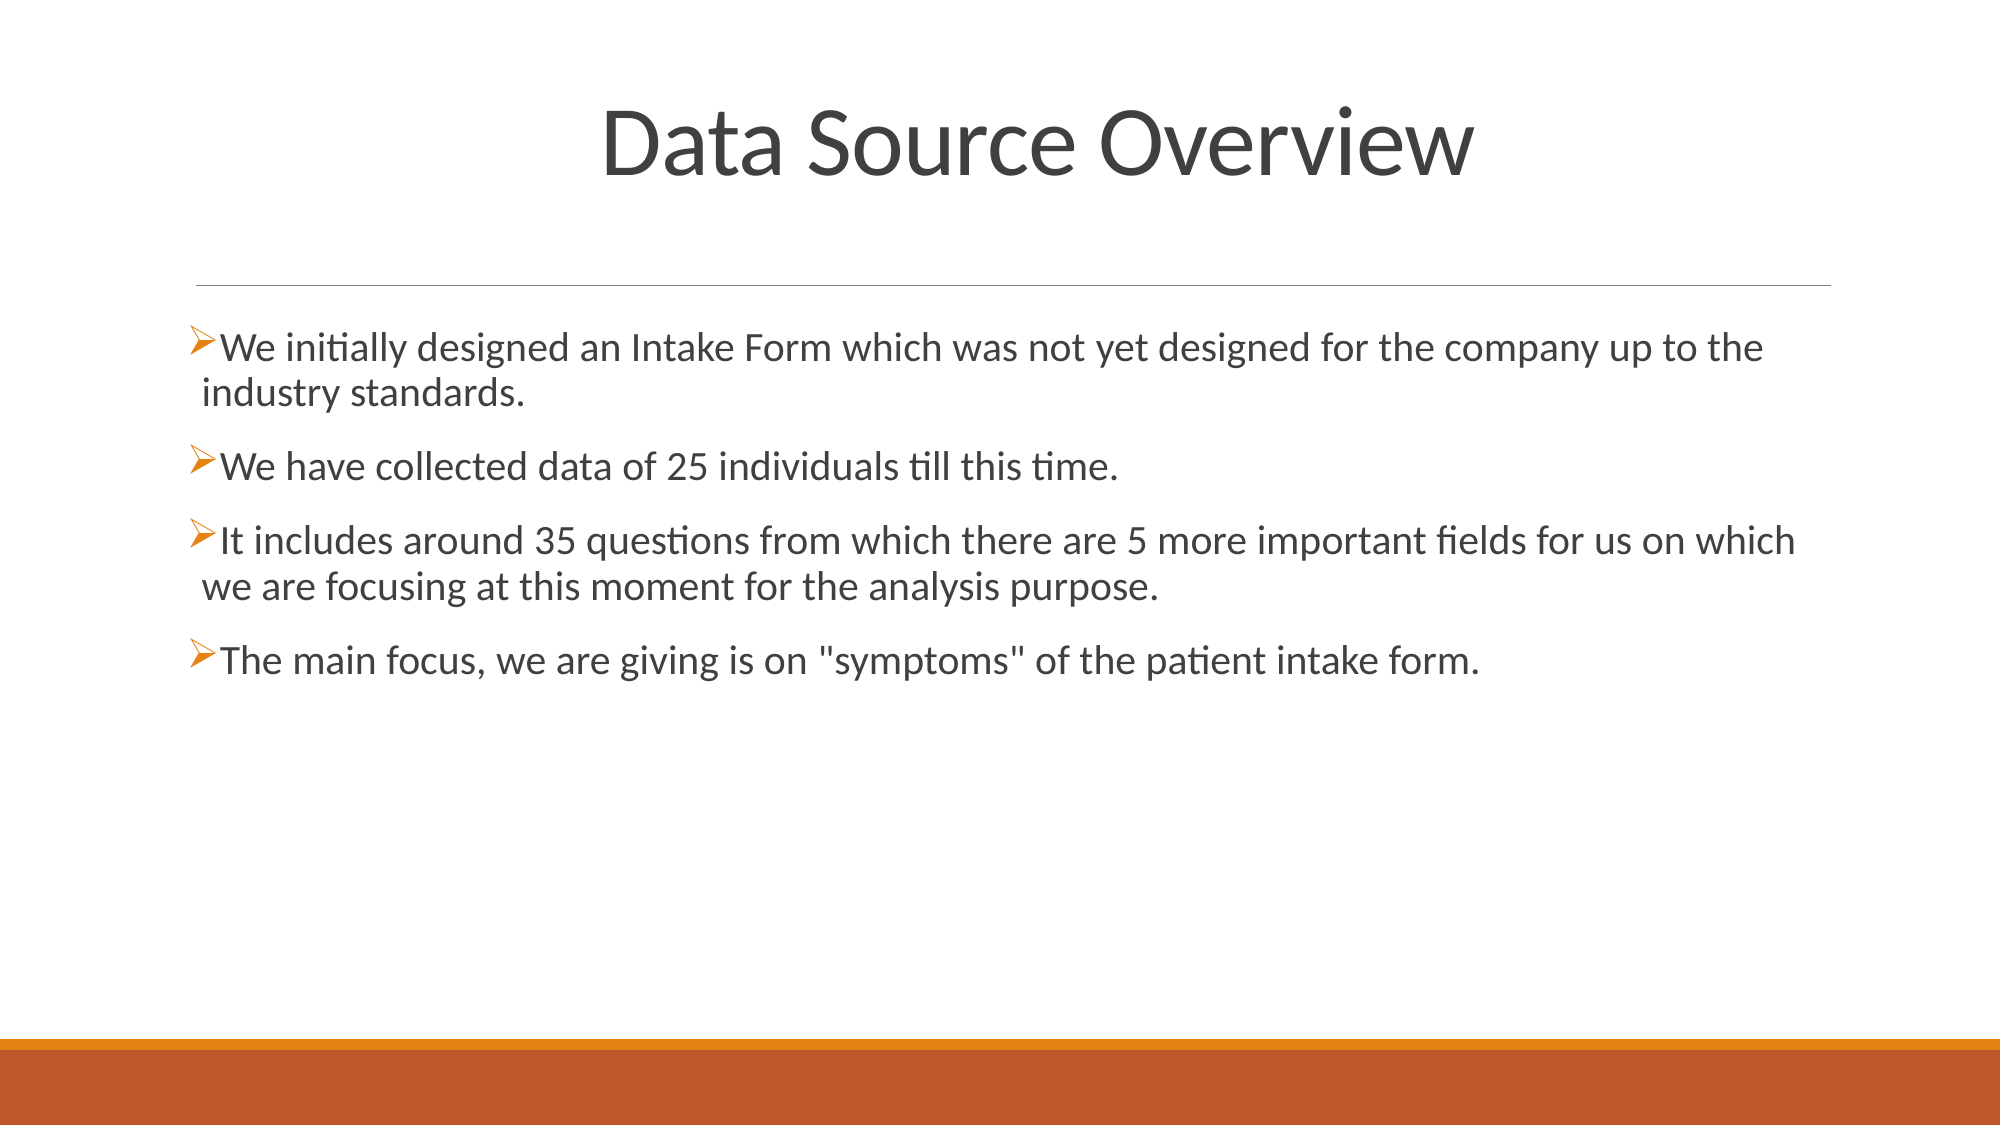

# Data Source Overview

We initially designed an Intake Form which was not yet designed for the company up to the industry standards.
We have collected data of 25 individuals till this time.
It includes around 35 questions from which there are 5 more important fields for us on which we are focusing at this moment for the analysis purpose.
The main focus, we are giving is on "symptoms" of the patient intake form.